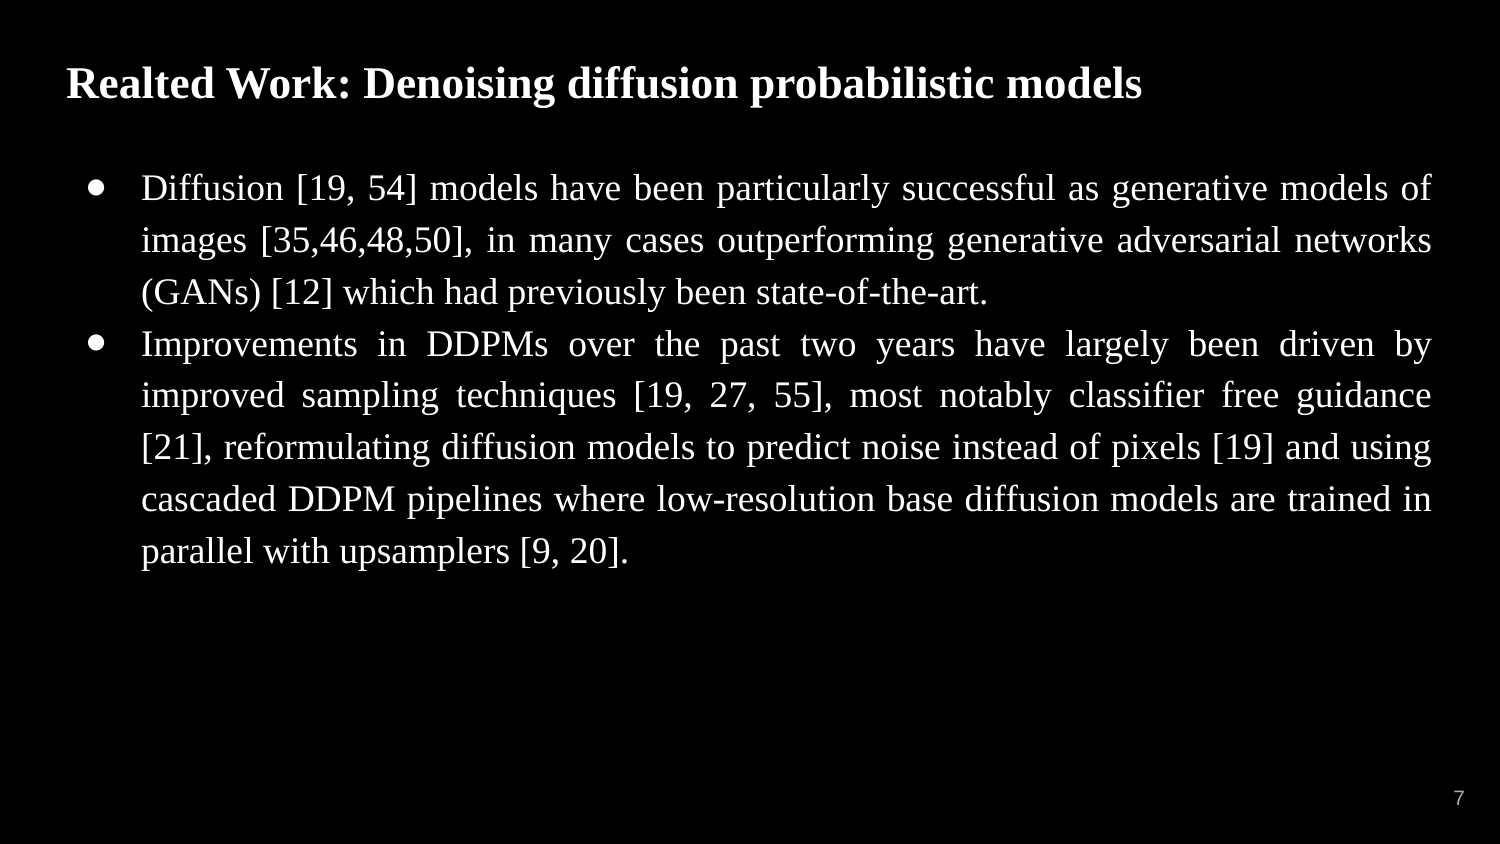

jupyter notebook
# Realted Work: Denoising diffusion probabilistic models

Diffusion [19, 54] models have been particularly successful as generative models of images [35,46,48,50], in many cases outperforming generative adversarial networks (GANs) [12] which had previously been state-of-the-art.
Improvements in DDPMs over the past two years have largely been driven by improved sampling techniques [19, 27, 55], most notably classifier free guidance [21], reformulating diffusion models to predict noise instead of pixels [19] and using cascaded DDPM pipelines where low-resolution base diffusion models are trained in parallel with upsamplers [9, 20].
7